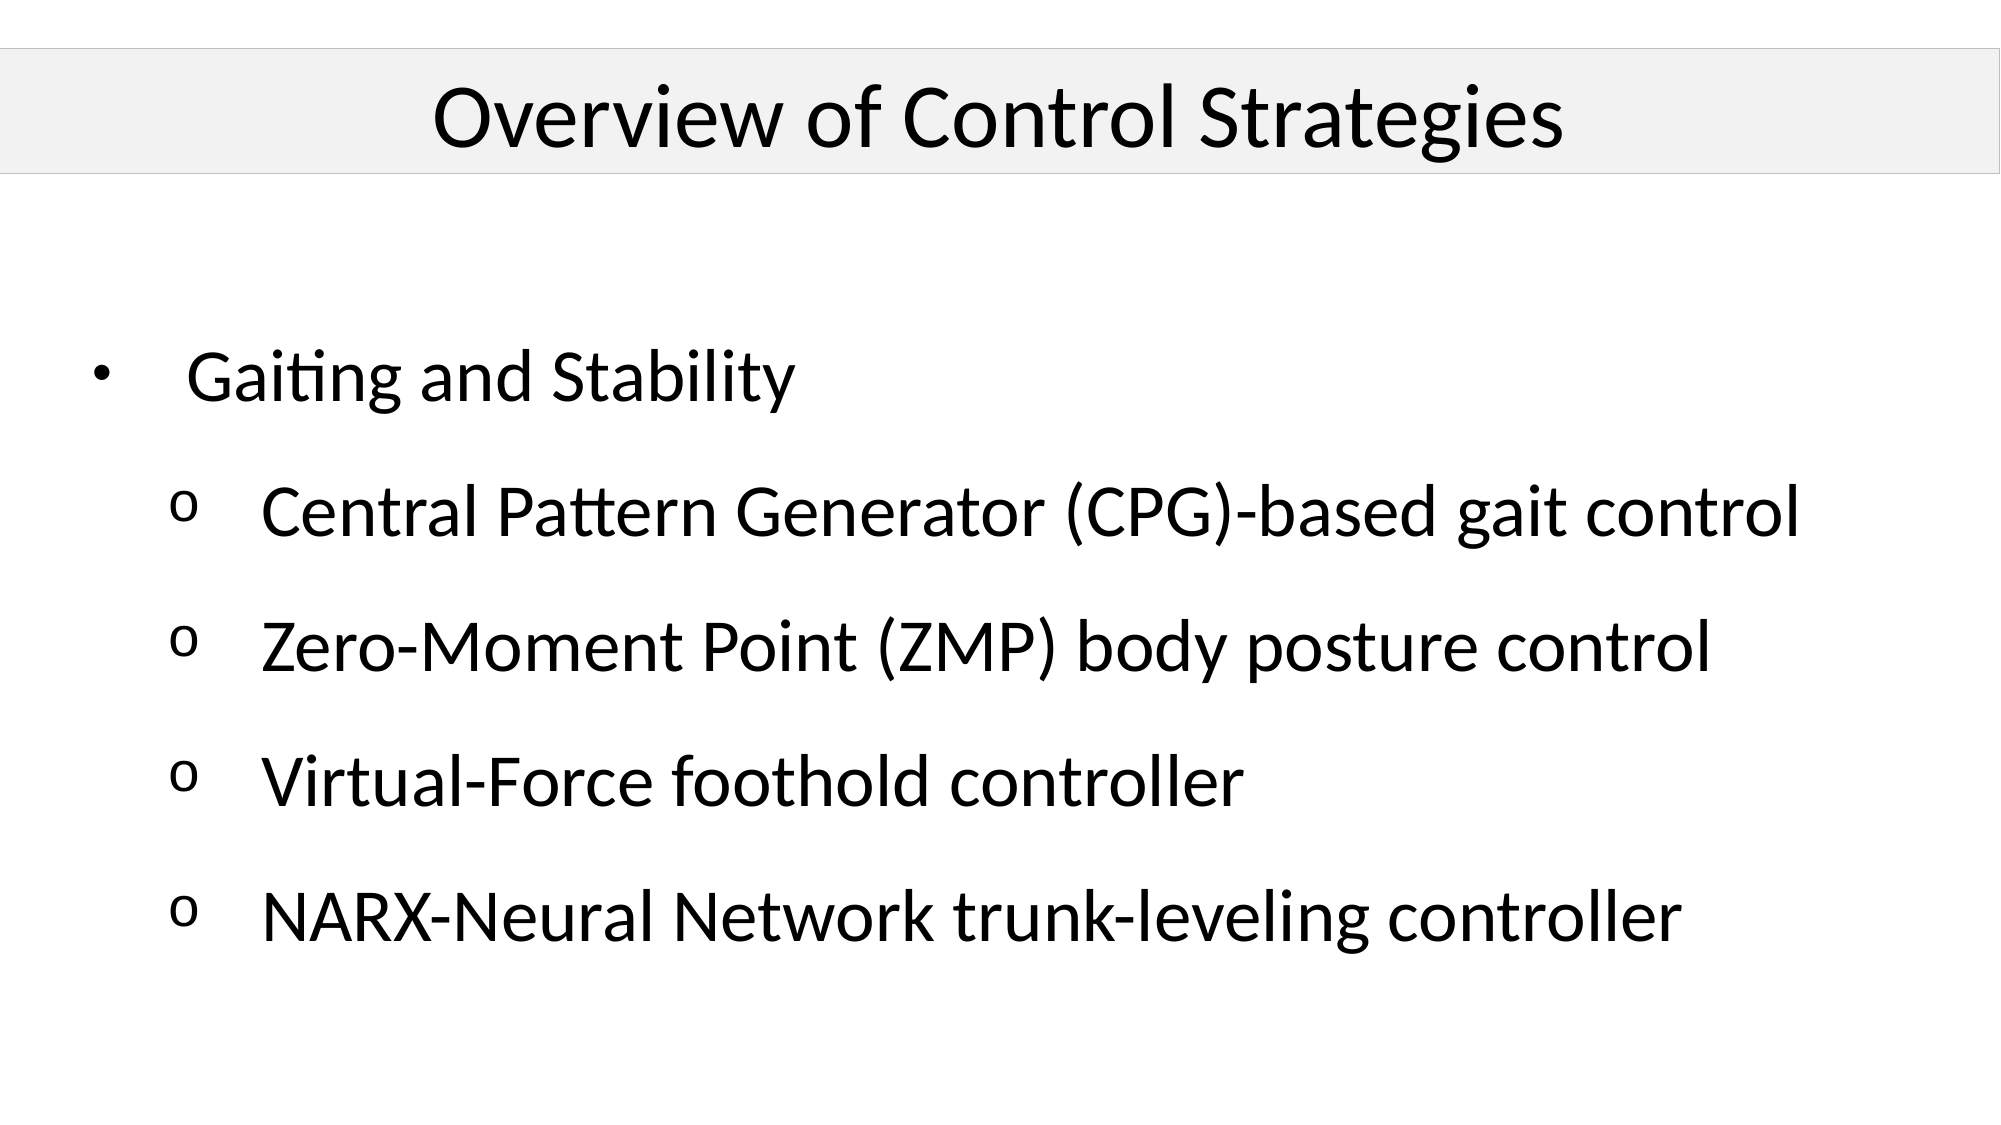

Overview of Control Strategies
Gaiting and Stability
Central Pattern Generator (CPG)-based gait control
Zero-Moment Point (ZMP) body posture control
Virtual-Force foothold controller
NARX-Neural Network trunk-leveling controller